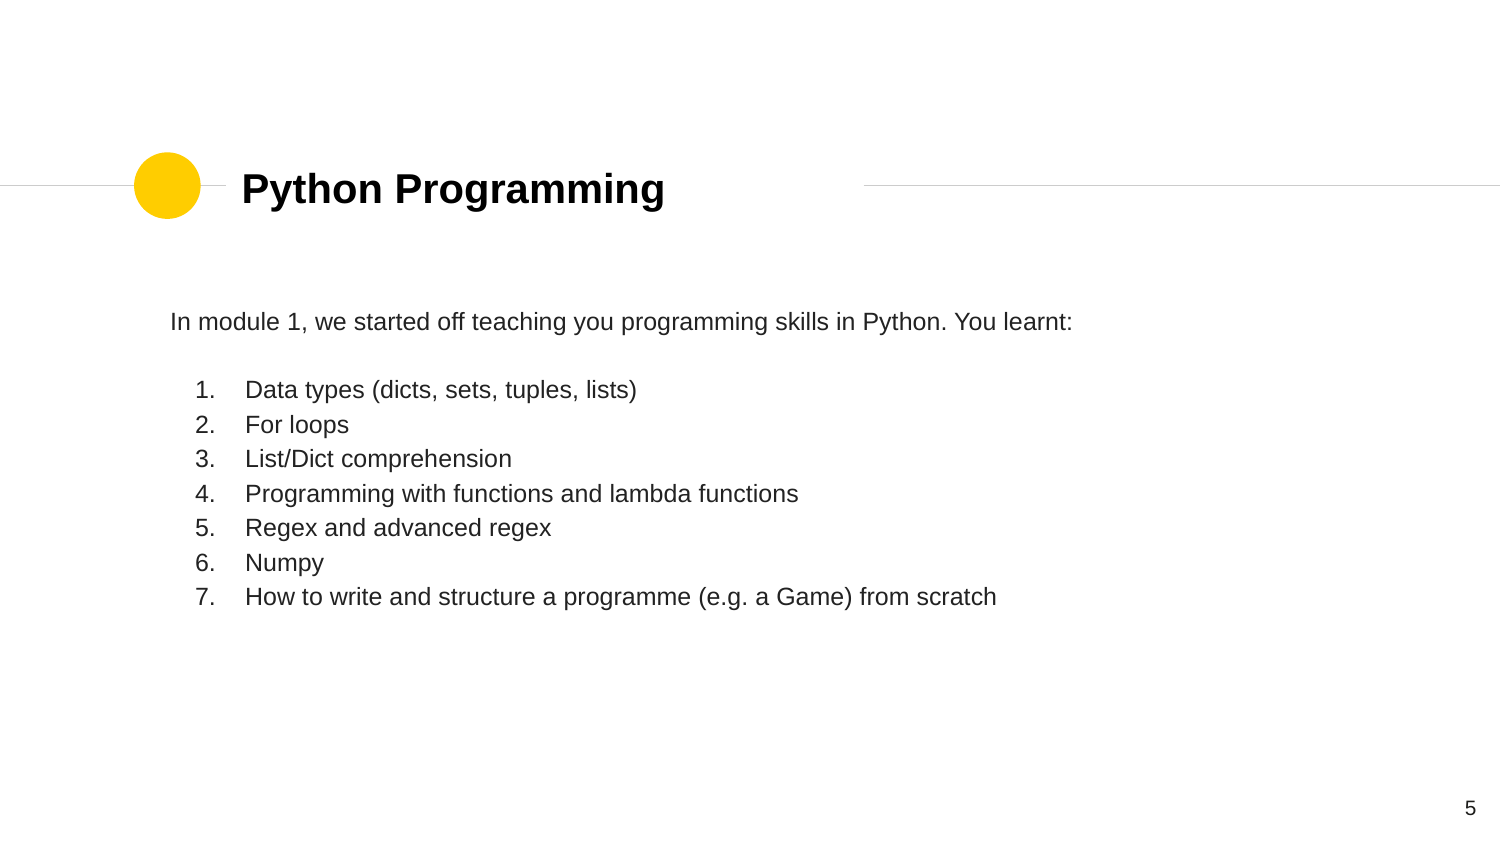

# Python Programming
In module 1, we started off teaching you programming skills in Python. You learnt:

Data types (dicts, sets, tuples, lists)
For loops
List/Dict comprehension
Programming with functions and lambda functions
Regex and advanced regex
Numpy
How to write and structure a programme (e.g. a Game) from scratch

5